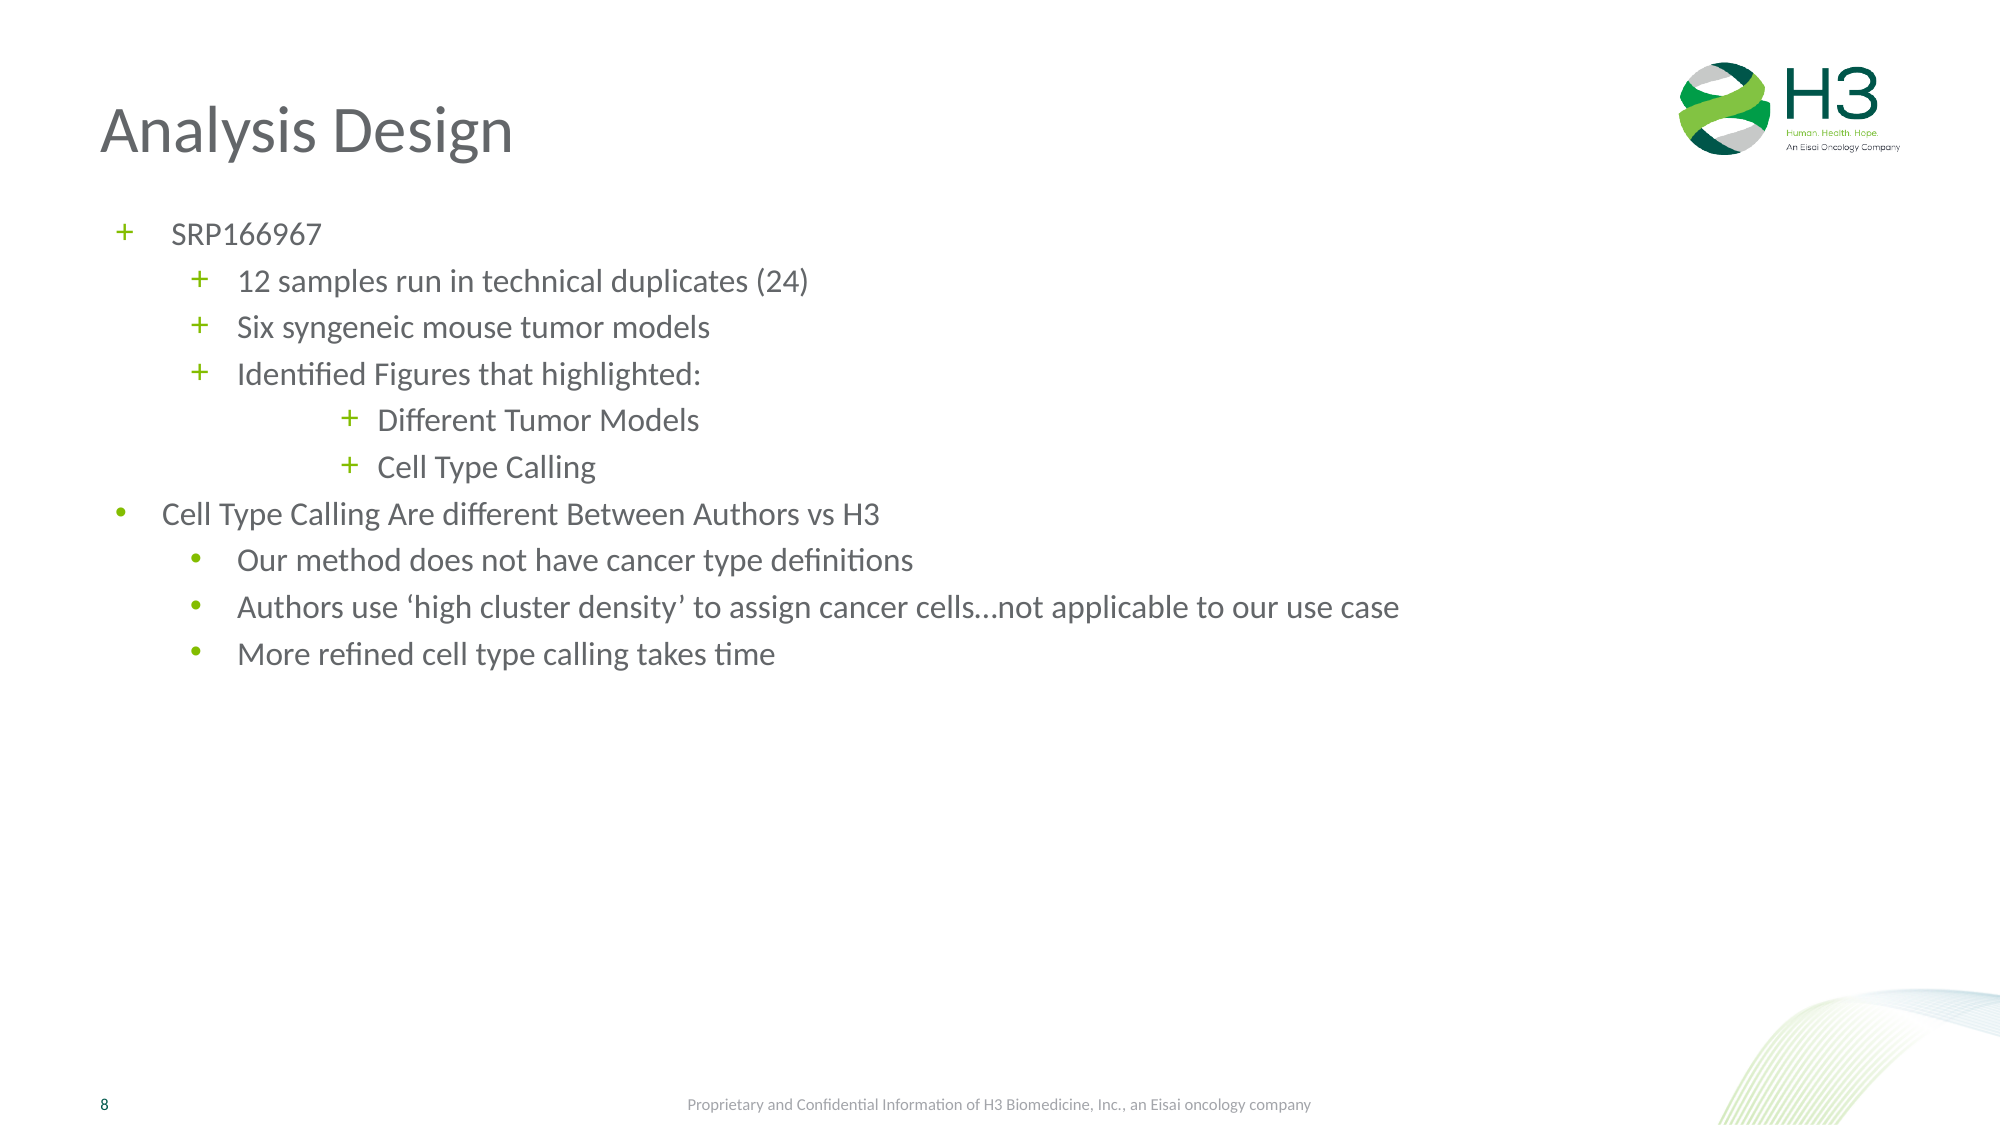

# Analysis Design
SRP166967
12 samples run in technical duplicates (24)
Six syngeneic mouse tumor models
Identified Figures that highlighted:
Different Tumor Models
Cell Type Calling
Cell Type Calling Are different Between Authors vs H3
Our method does not have cancer type definitions
Authors use ‘high cluster density’ to assign cancer cells…not applicable to our use case
More refined cell type calling takes time

Proprietary and Confidential Information of H3 Biomedicine, Inc., an Eisai oncology company
8